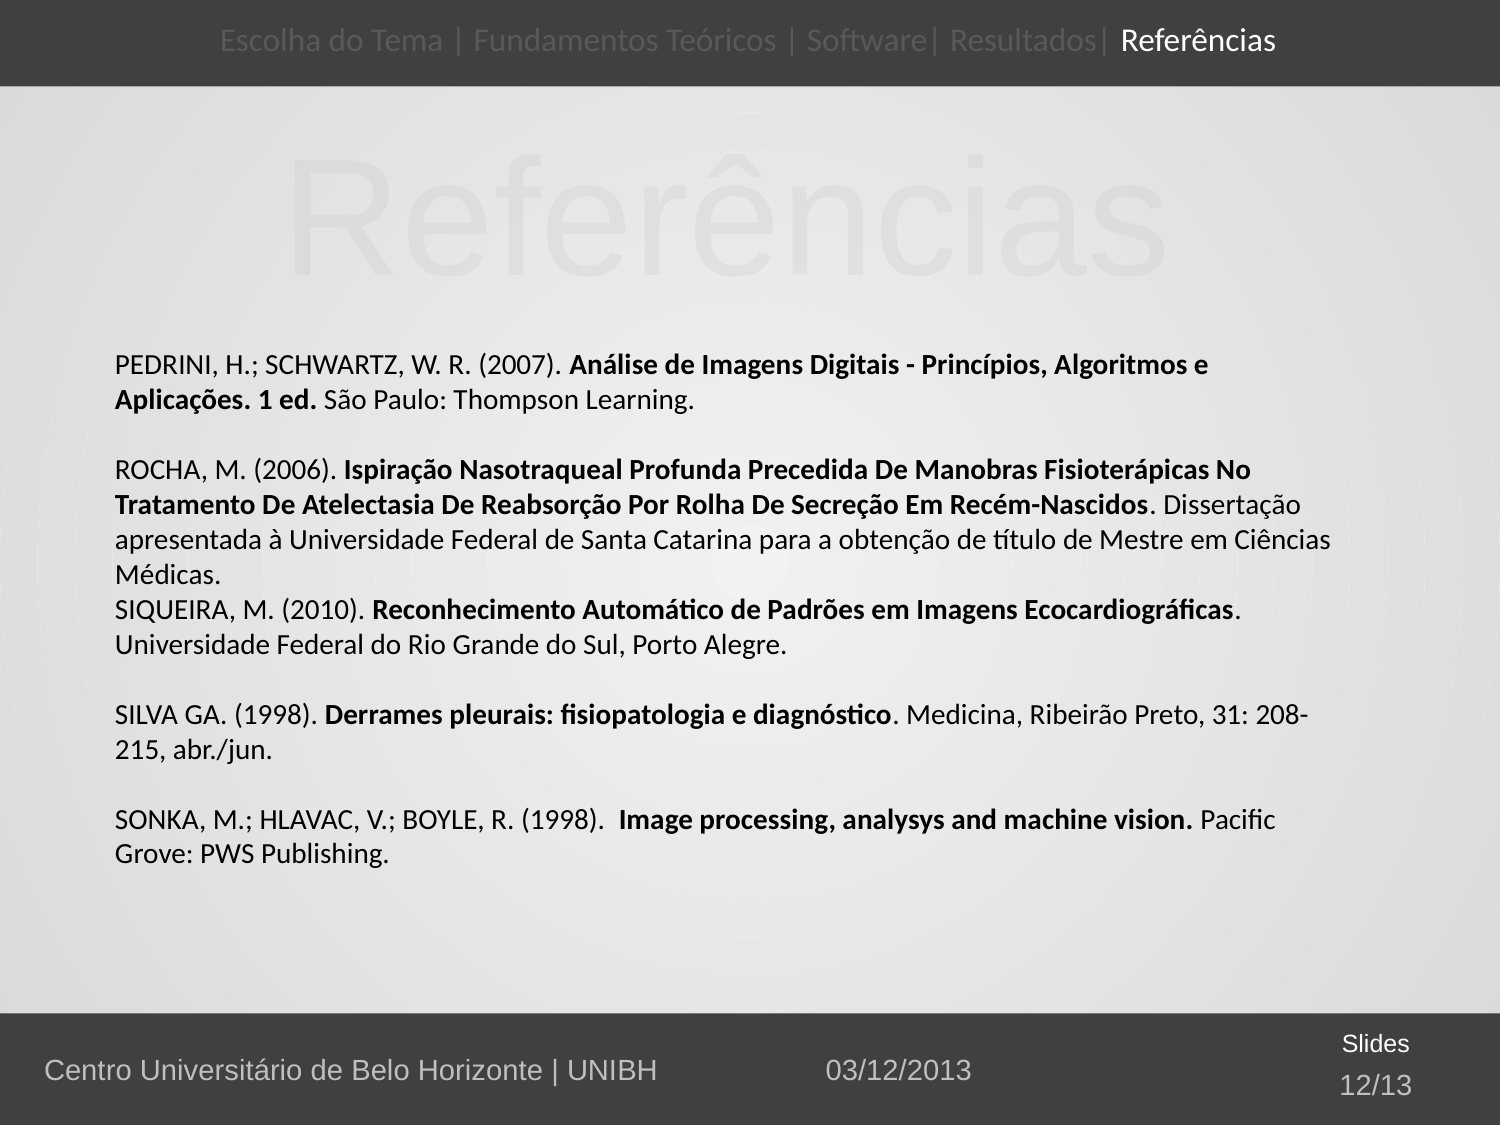

Escolha do Tema | Fundamentos Teóricos | Software| Resultados| Referências
Referências
PEDRINI, H.; SCHWARTZ, W. R. (2007). Análise de Imagens Digitais - Princípios, Algoritmos e Aplicações. 1 ed. São Paulo: Thompson Learning.

ROCHA, M. (2006). Ispiração Nasotraqueal Profunda Precedida De Manobras Fisioterápicas No Tratamento De Atelectasia De Reabsorção Por Rolha De Secreção Em Recém-Nascidos. Dissertação apresentada à Universidade Federal de Santa Catarina para a obtenção de título de Mestre em Ciências Médicas.
SIQUEIRA, M. (2010). Reconhecimento Automático de Padrões em Imagens Ecocardiográficas. Universidade Federal do Rio Grande do Sul, Porto Alegre.

SILVA GA. (1998). Derrames pleurais: fisiopatologia e diagnóstico. Medicina, Ribeirão Preto, 31: 208-215, abr./jun.

SONKA, M.; HLAVAC, V.; BOYLE, R. (1998).  Image processing, analysys and machine vision. Pacific Grove: PWS Publishing.

Slides
03/12/2013
Centro Universitário de Belo Horizonte | UNIBH
12/13